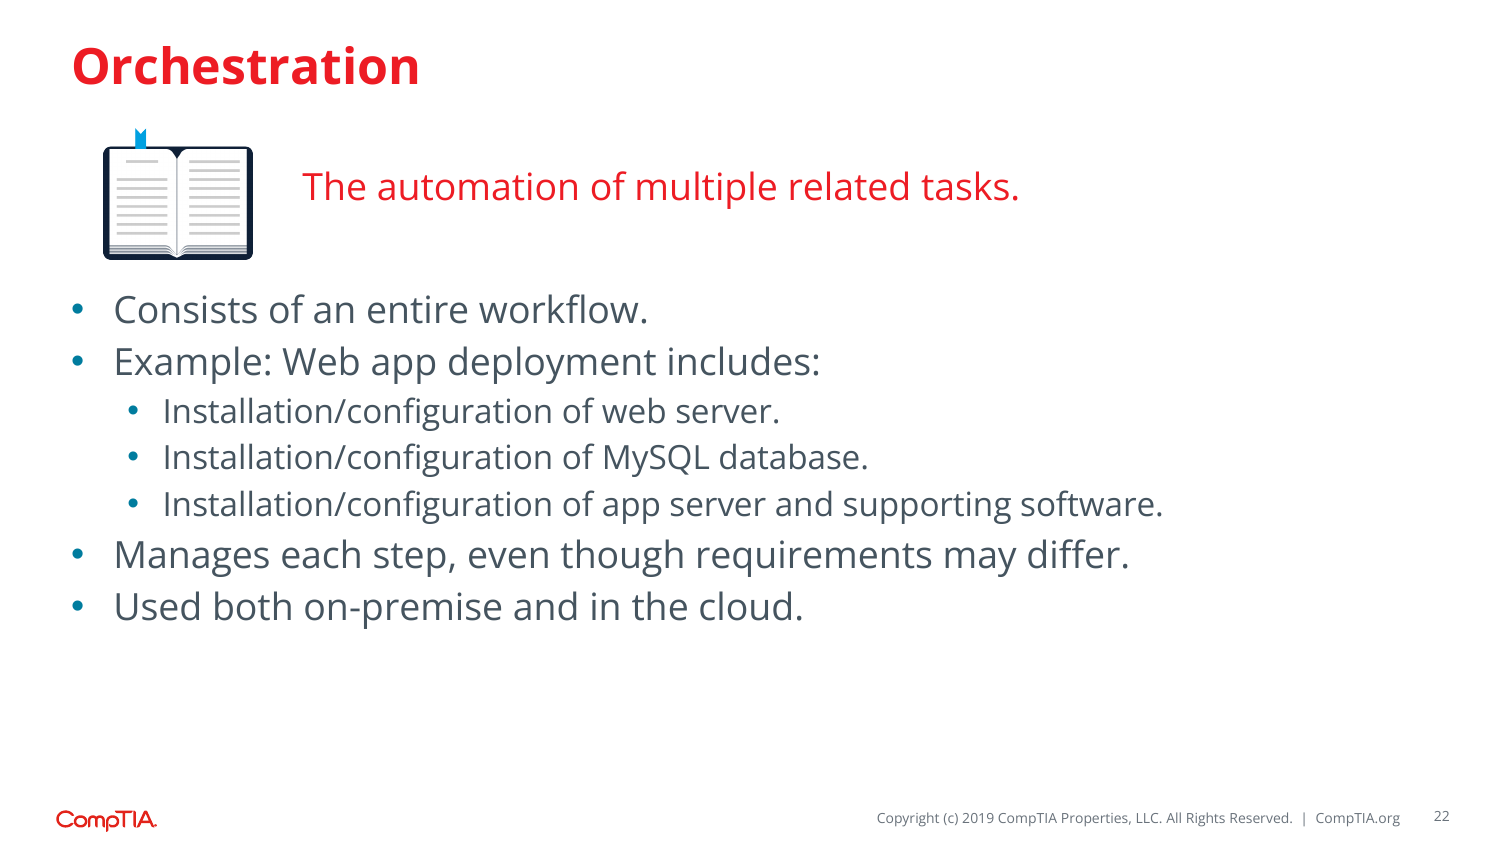

# Orchestration
The automation of multiple related tasks.
Consists of an entire workflow.
Example: Web app deployment includes:
Installation/configuration of web server.
Installation/configuration of MySQL database.
Installation/configuration of app server and supporting software.
Manages each step, even though requirements may differ.
Used both on-premise and in the cloud.
22